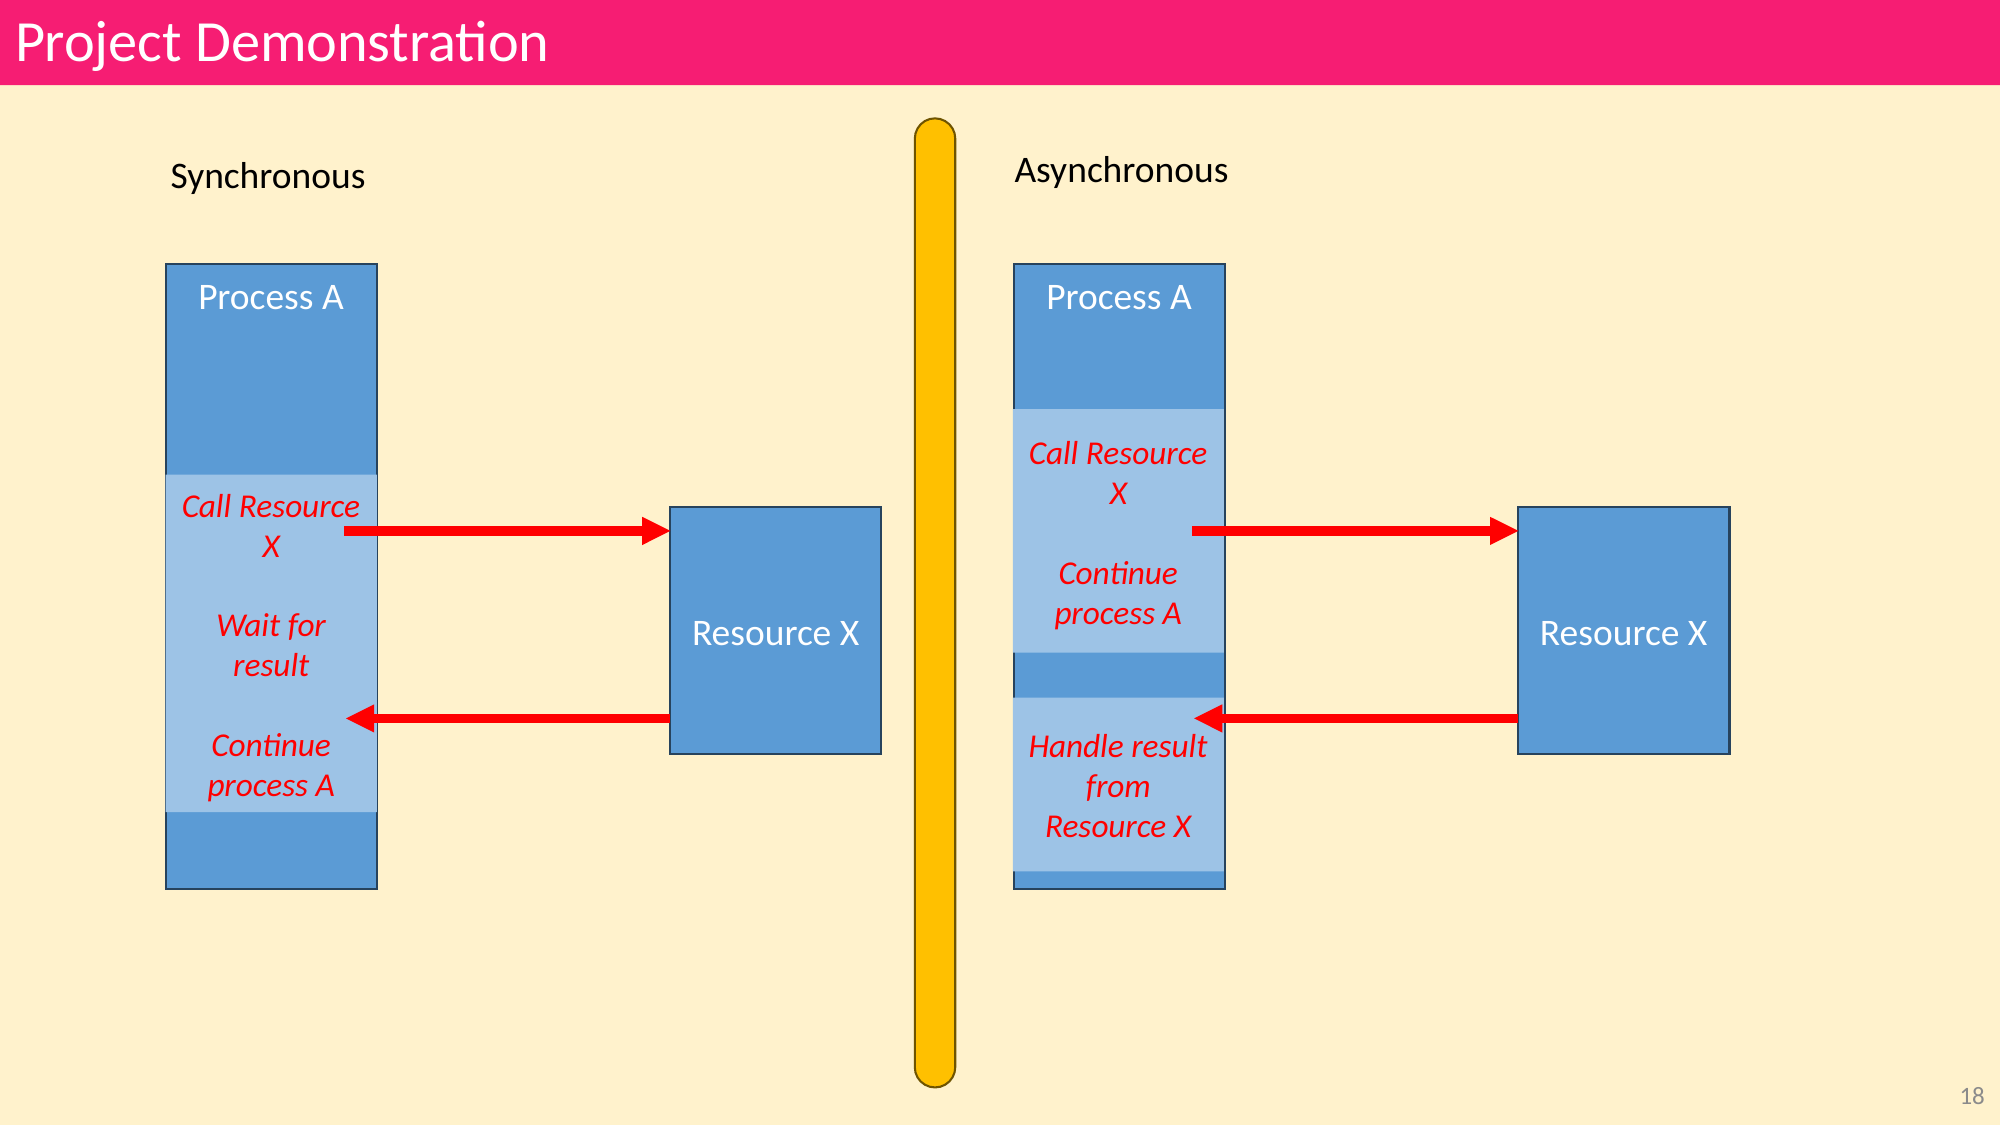

# Project Demonstration

Asynchronous
Synchronous
Process A
Process A
Call Resource X

Continue process A
Call Resource X

Wait for result

Continue process A
Resource X
Resource X
Handle result from Resource X
18